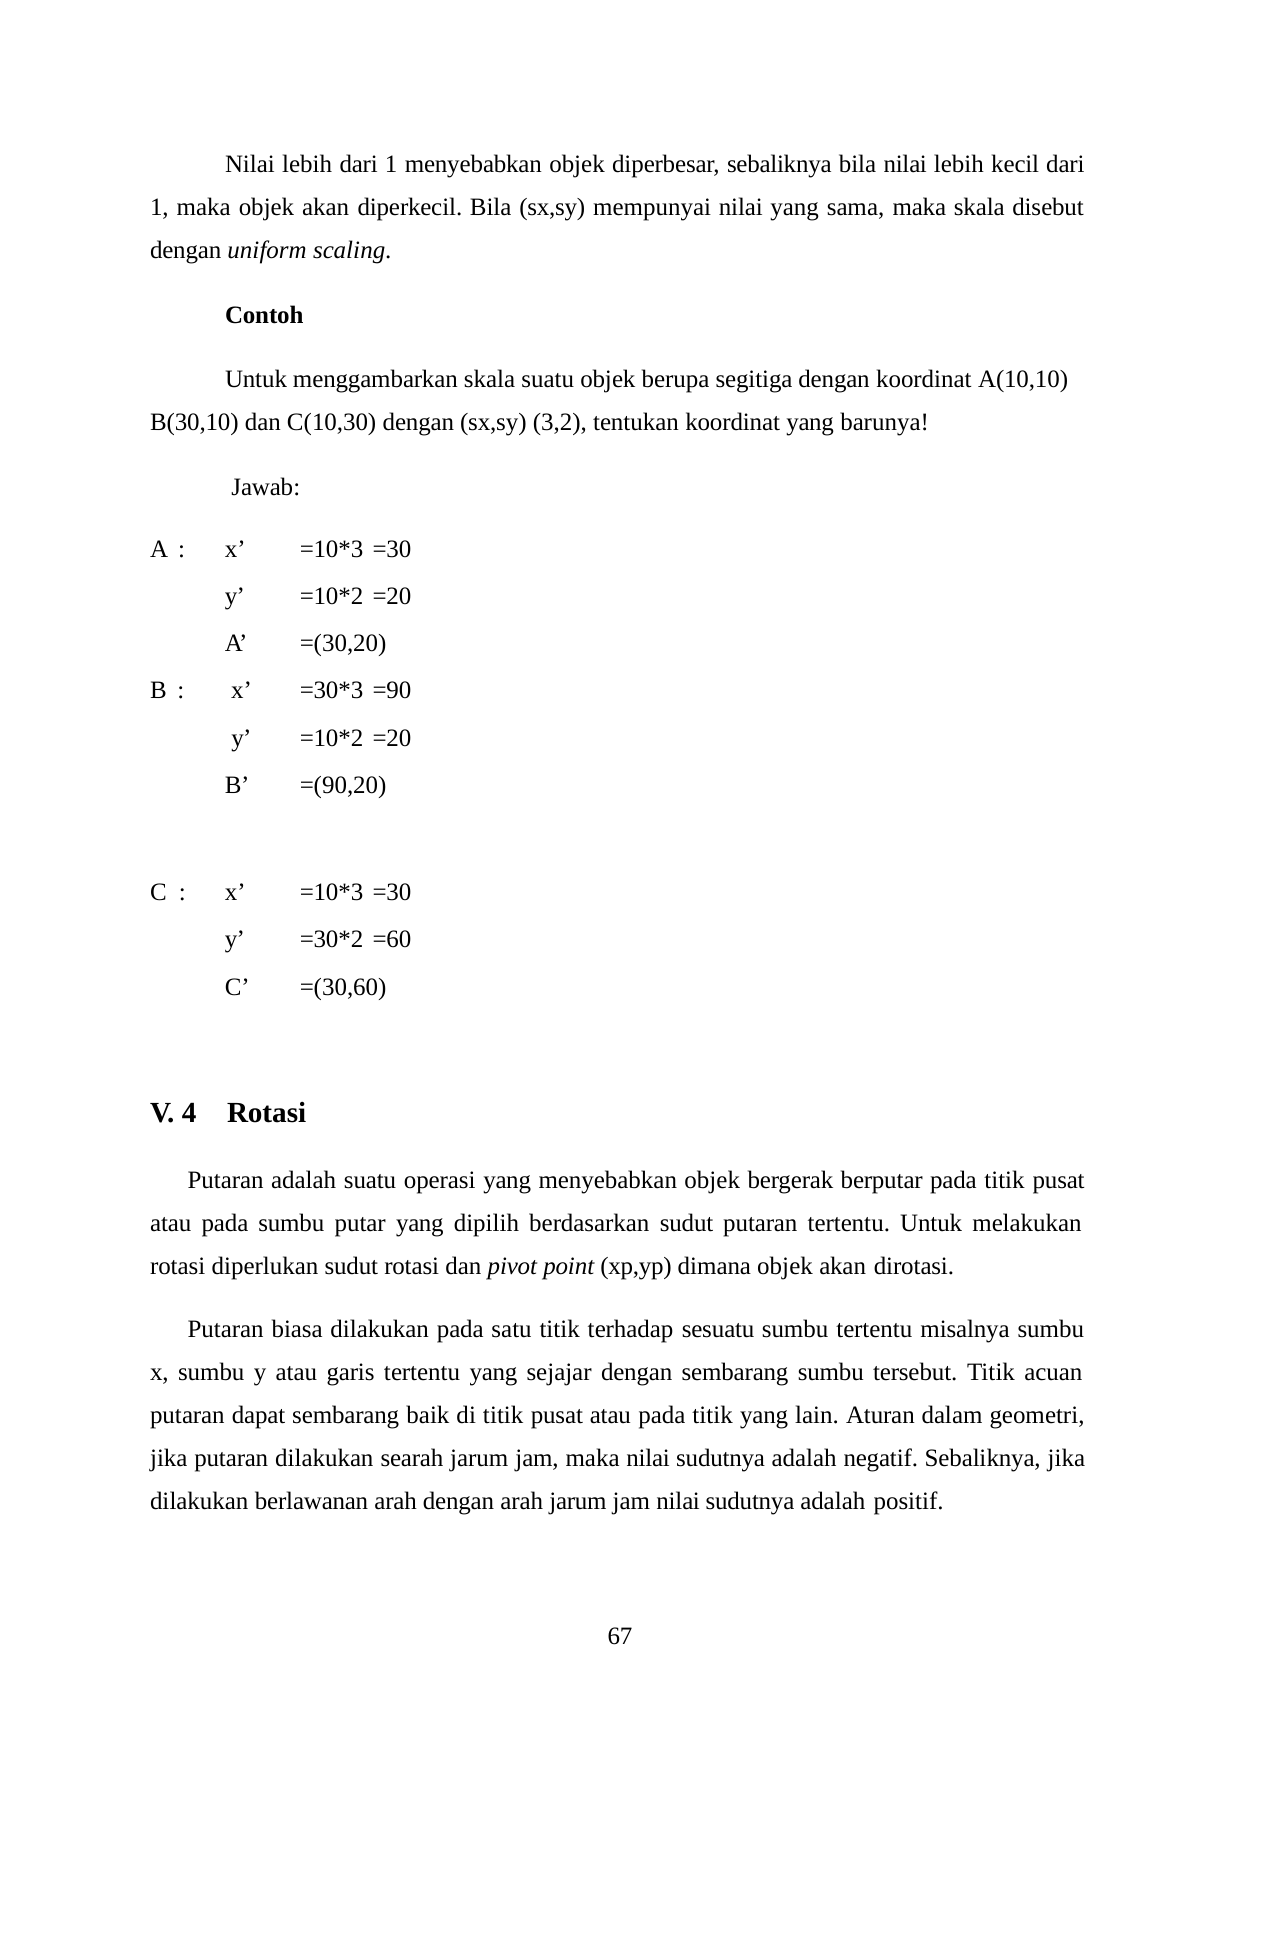

Nilai lebih dari 1 menyebabkan objek diperbesar, sebaliknya bila nilai lebih kecil dari  1, maka objek akan diperkecil. Bila (sx,sy) mempunyai nilai yang sama, maka skala disebut  dengan uniform scaling.

Contoh
Untuk menggambarkan skala suatu objek berupa segitiga dengan koordinat A(10,10)  B(30,10) dan C(10,30) dengan (sx,sy) (3,2), tentukan koordinat yang barunya!

Jawab:
| A : B : | x’ y’ A’ x’ y’ B’ | =10\*3 =30 =10\*2 =20 =(30,20) =30\*3 =90 =10\*2 =20 =(90,20) |
| --- | --- | --- |
| C : | x’ y’ C’ | =10\*3 =30 =30\*2 =60 =(30,60) |
V. 4	Rotasi
Putaran adalah suatu operasi yang menyebabkan objek bergerak berputar pada titik pusat  atau pada sumbu putar yang dipilih berdasarkan sudut putaran tertentu. Untuk melakukan  rotasi diperlukan sudut rotasi dan pivot point (xp,yp) dimana objek akan dirotasi.
Putaran biasa dilakukan pada satu titik terhadap sesuatu sumbu tertentu misalnya sumbu  x, sumbu y atau garis tertentu yang sejajar dengan sembarang sumbu tersebut. Titik acuan  putaran dapat sembarang baik di titik pusat atau pada titik yang lain. Aturan dalam geometri,  jika putaran dilakukan searah jarum jam, maka nilai sudutnya adalah negatif. Sebaliknya, jika  dilakukan berlawanan arah dengan arah jarum jam nilai sudutnya adalah positif.
67